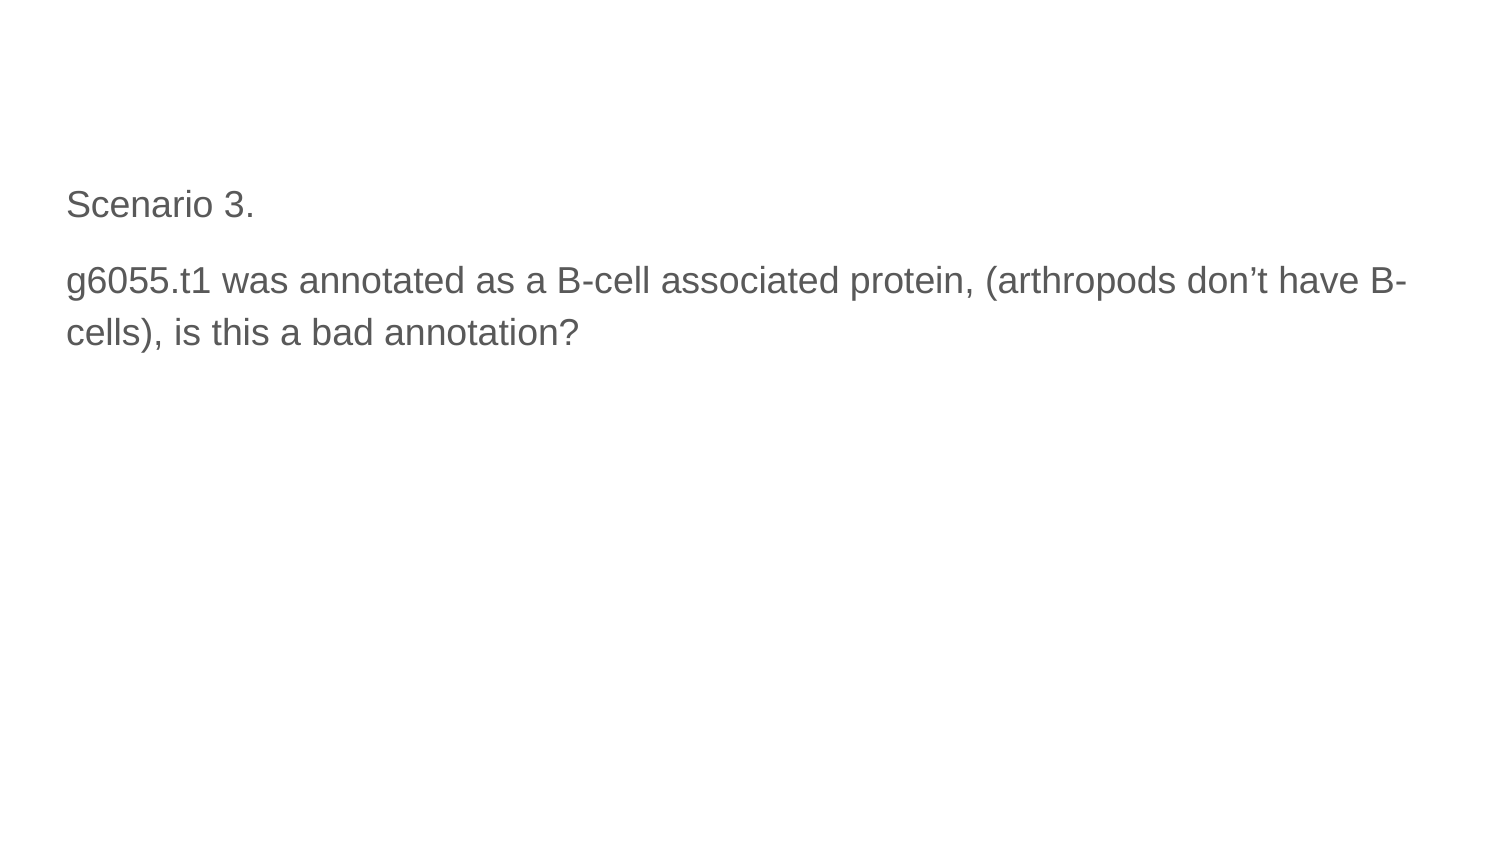

Scenario 3.
g6055.t1 was annotated as a B-cell associated protein, (arthropods don’t have B-cells), is this a bad annotation?